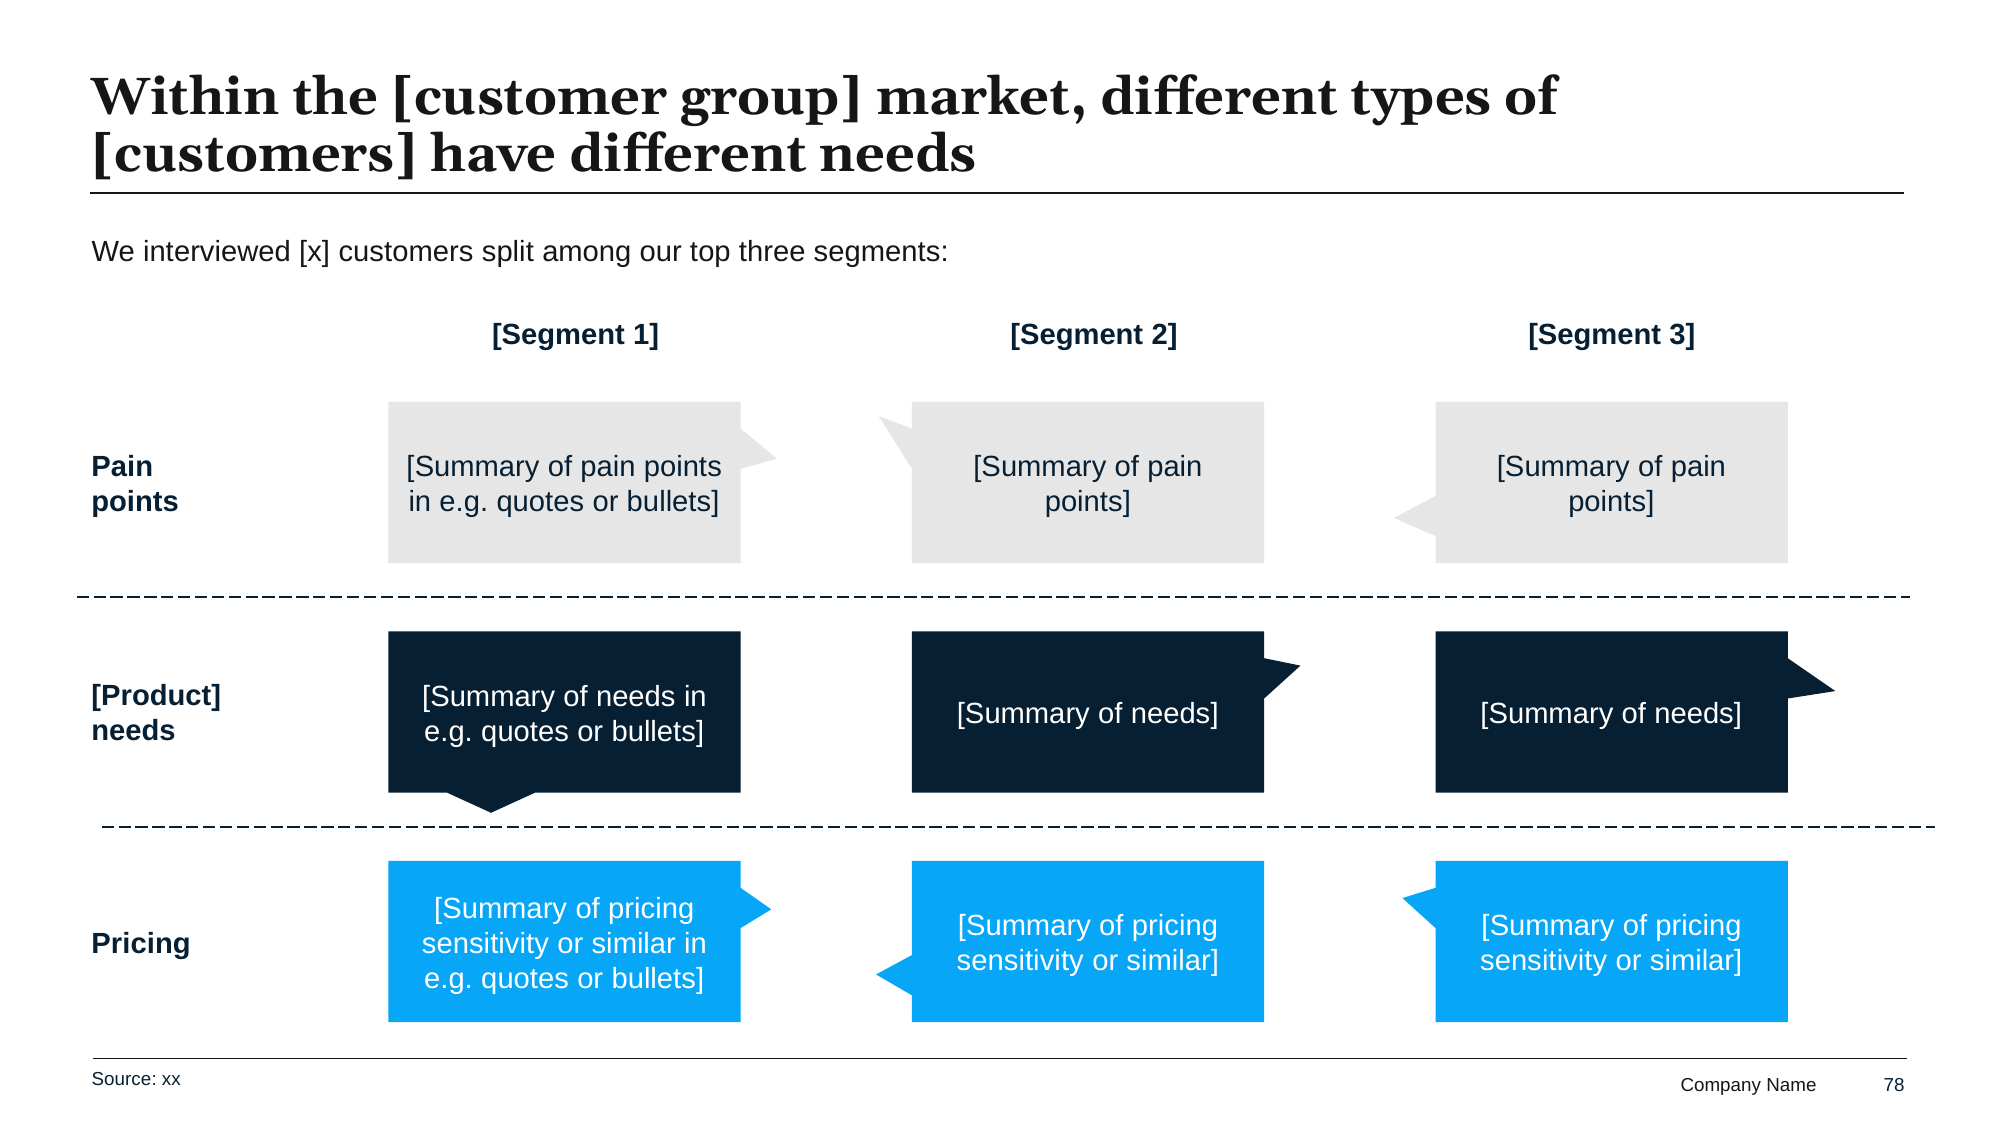

# Within the [customer group] market, different types of [customers] have different needs
We interviewed [x] customers split among our top three segments:
[Segment 1]
[Segment 2]
[Segment 3]
[Summary of pain points in e.g. quotes or bullets]
[Summary of pain points]
[Summary of pain points]
Pain points
[Summary of needs in e.g. quotes or bullets]
[Summary of needs]
[Summary of needs]
[Product] 
needs
[Summary of pricing sensitivity or similar in e.g. quotes or bullets]
[Summary of pricing sensitivity or similar]
[Summary of pricing sensitivity or similar]
Pricing
Source: xx
78